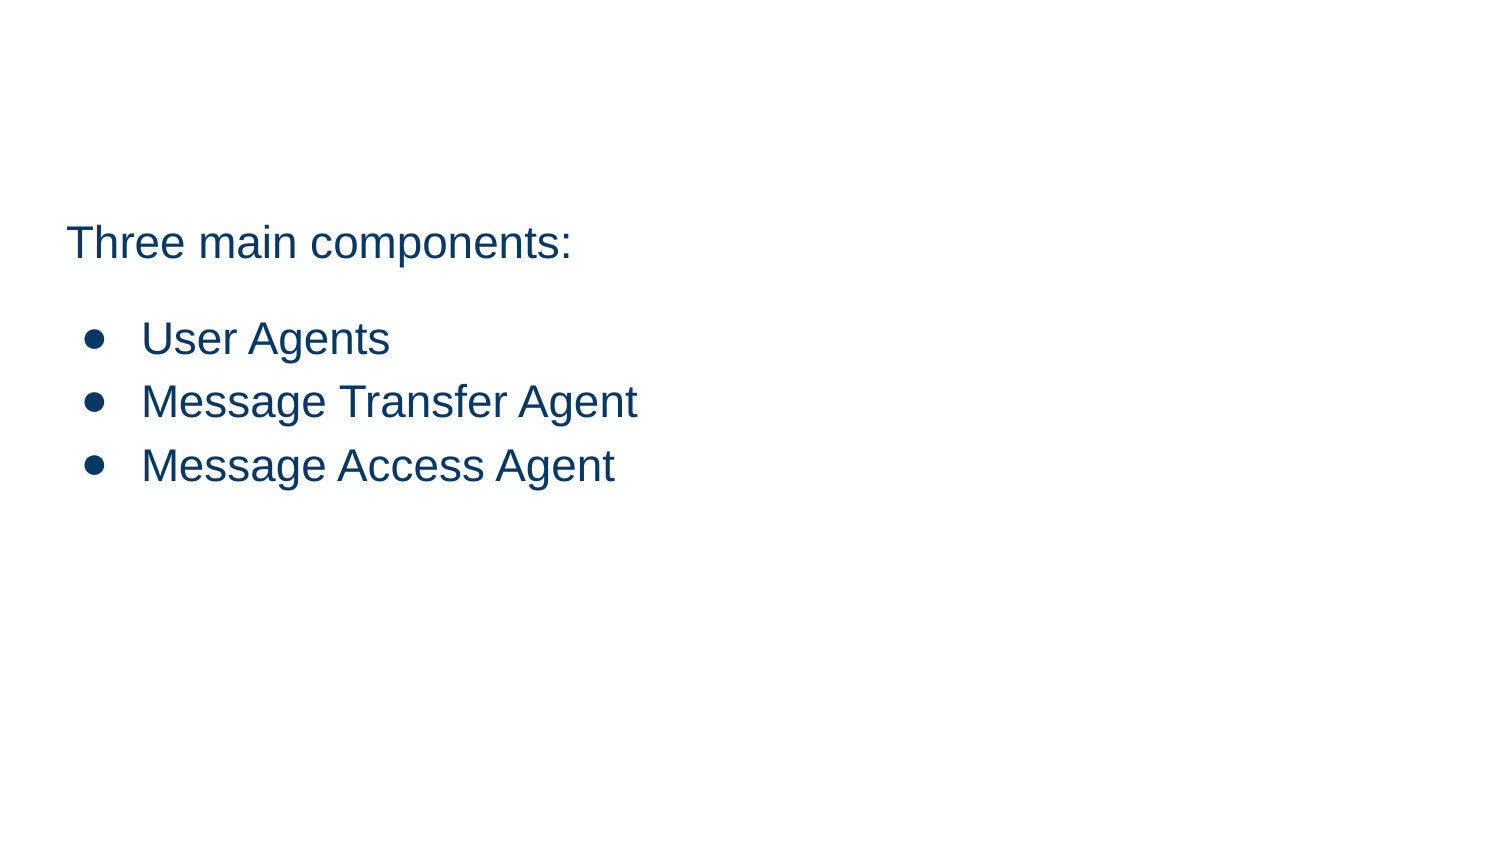

#
Three main components:
User Agents
Message Transfer Agent
Message Access Agent